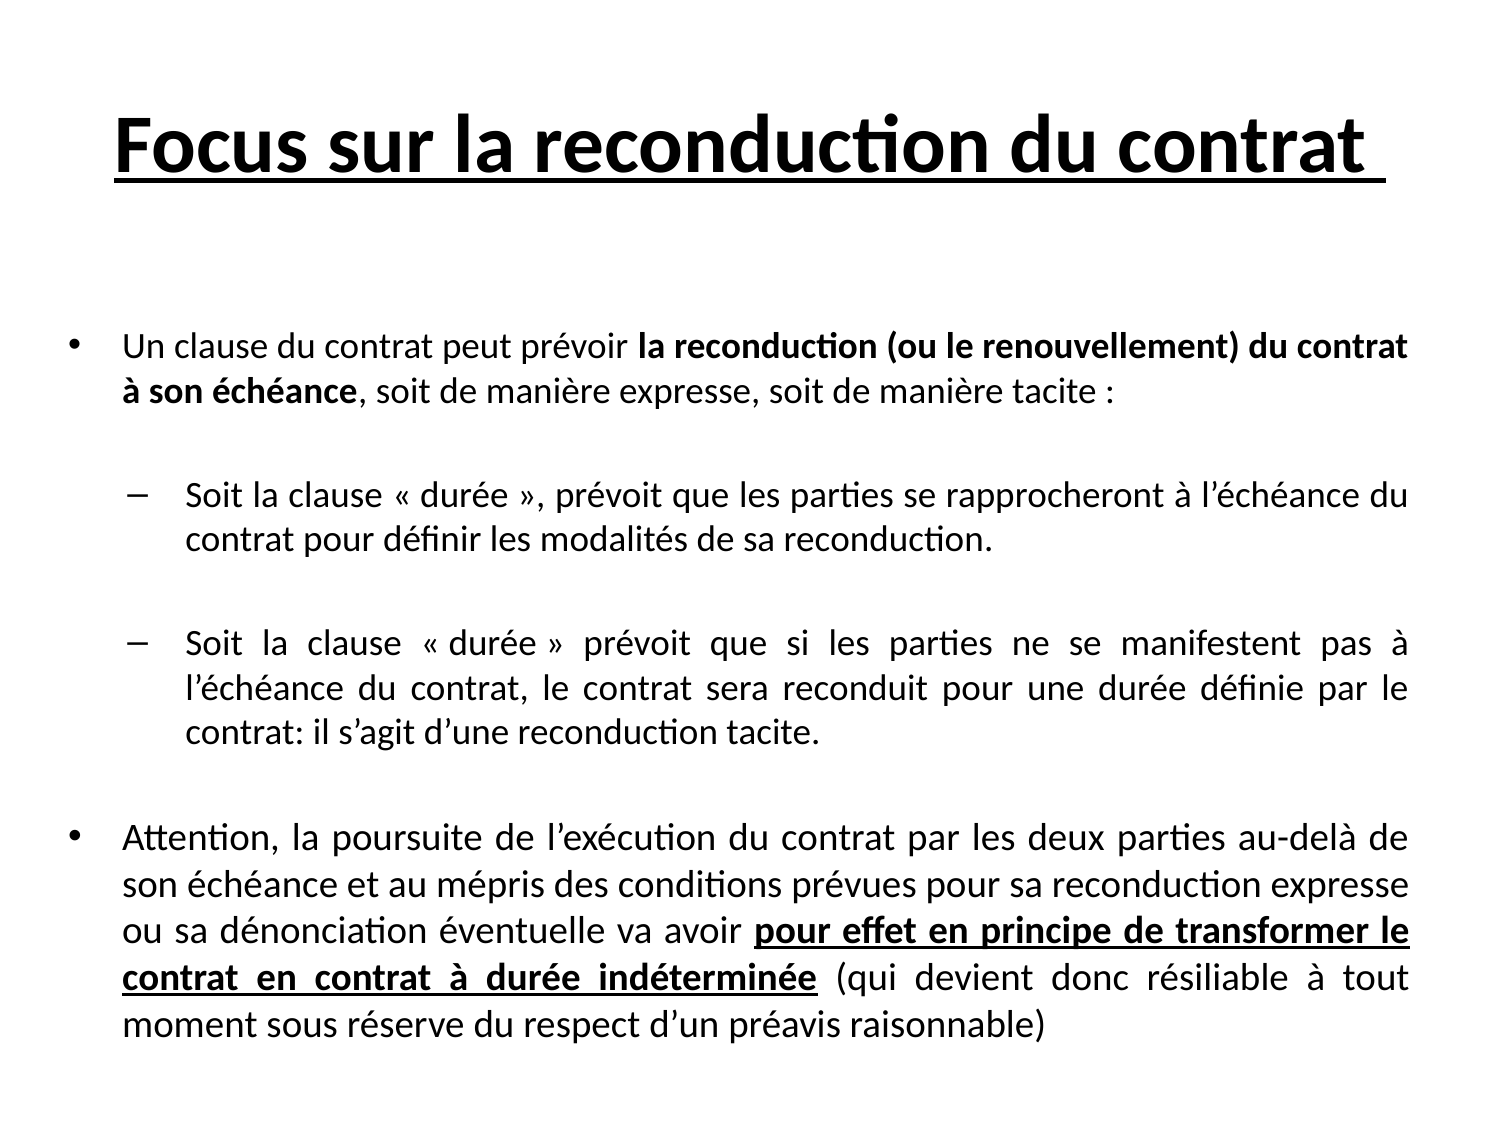

# Focus sur la reconduction du contrat

Un clause du contrat peut prévoir la reconduction (ou le renouvellement) du contrat à son échéance, soit de manière expresse, soit de manière tacite :

Soit la clause « durée », prévoit que les parties se rapprocheront à l’échéance du contrat pour définir les modalités de sa reconduction.

Soit la clause « durée » prévoit que si les parties ne se manifestent pas à l’échéance du contrat, le contrat sera reconduit pour une durée définie par le contrat: il s’agit d’une reconduction tacite.

Attention, la poursuite de l’exécution du contrat par les deux parties au-delà de son échéance et au mépris des conditions prévues pour sa reconduction expresse ou sa dénonciation éventuelle va avoir pour effet en principe de transformer le contrat en contrat à durée indéterminée (qui devient donc résiliable à tout moment sous réserve du respect d’un préavis raisonnable)